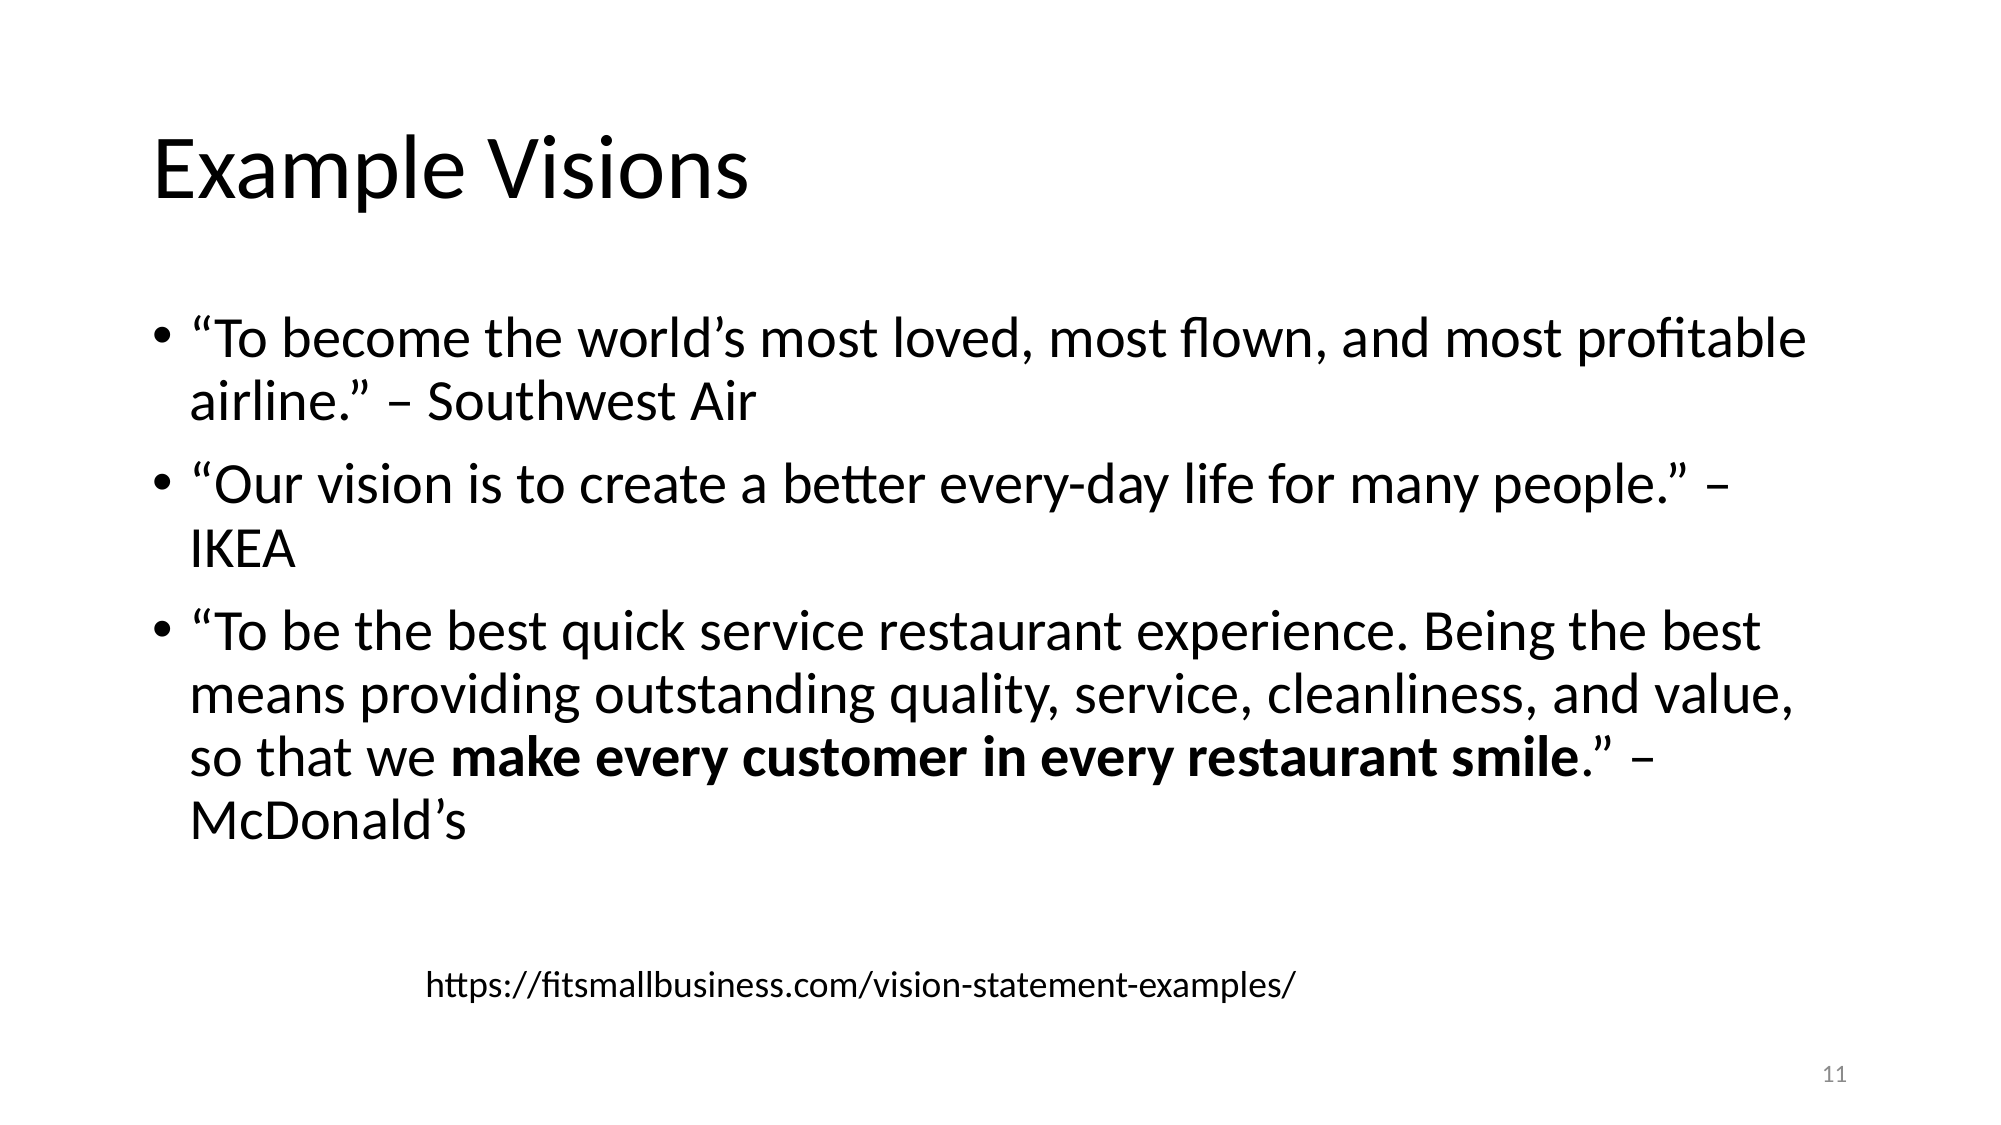

# Example Visions
“To become the world’s most loved, most flown, and most profitable airline.” – Southwest Air
“Our vision is to create a better every-day life for many people.” – IKEA
“To be the best quick service restaurant experience. Being the best means providing outstanding quality, service, cleanliness, and value, so that we make every customer in every restaurant smile.” – McDonald’s

https://fitsmallbusiness.com/vision-statement-examples/
11